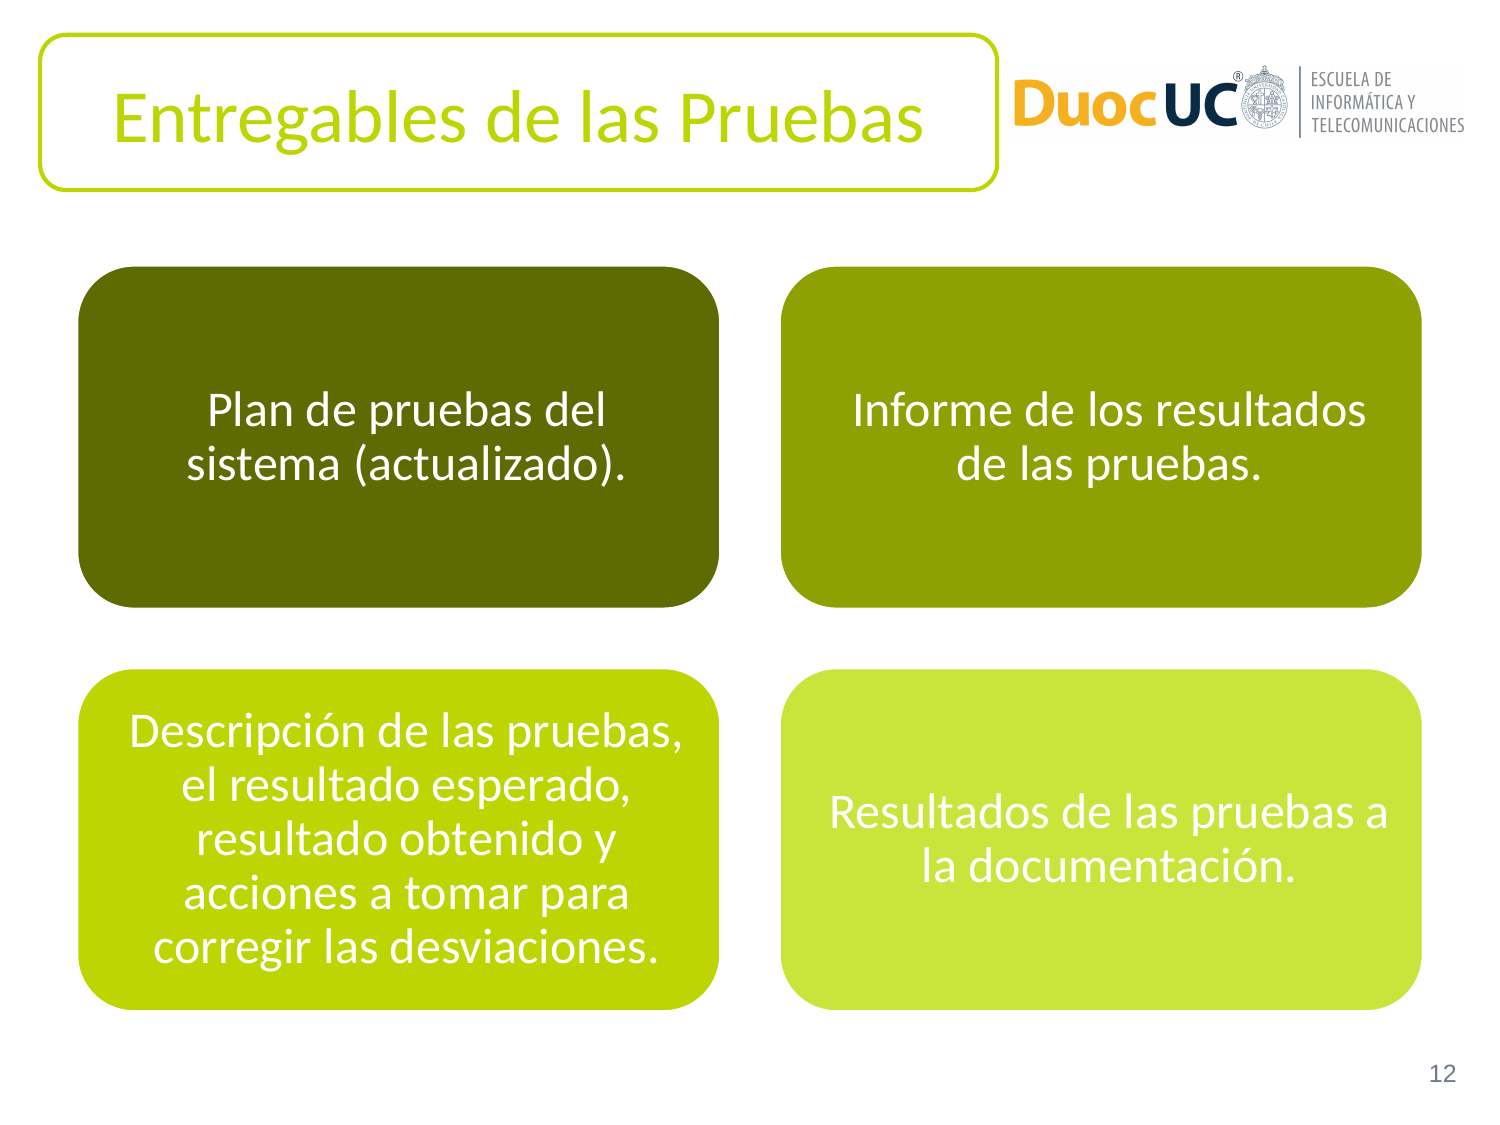

Entregables de las Pruebas
Plan de pruebas del sistema (actualizado).
Informe de los resultados de las pruebas.
Descripción de las pruebas, el resultado esperado, resultado obtenido y acciones a tomar para corregir las desviaciones.
Resultados de las pruebas a la documentación.